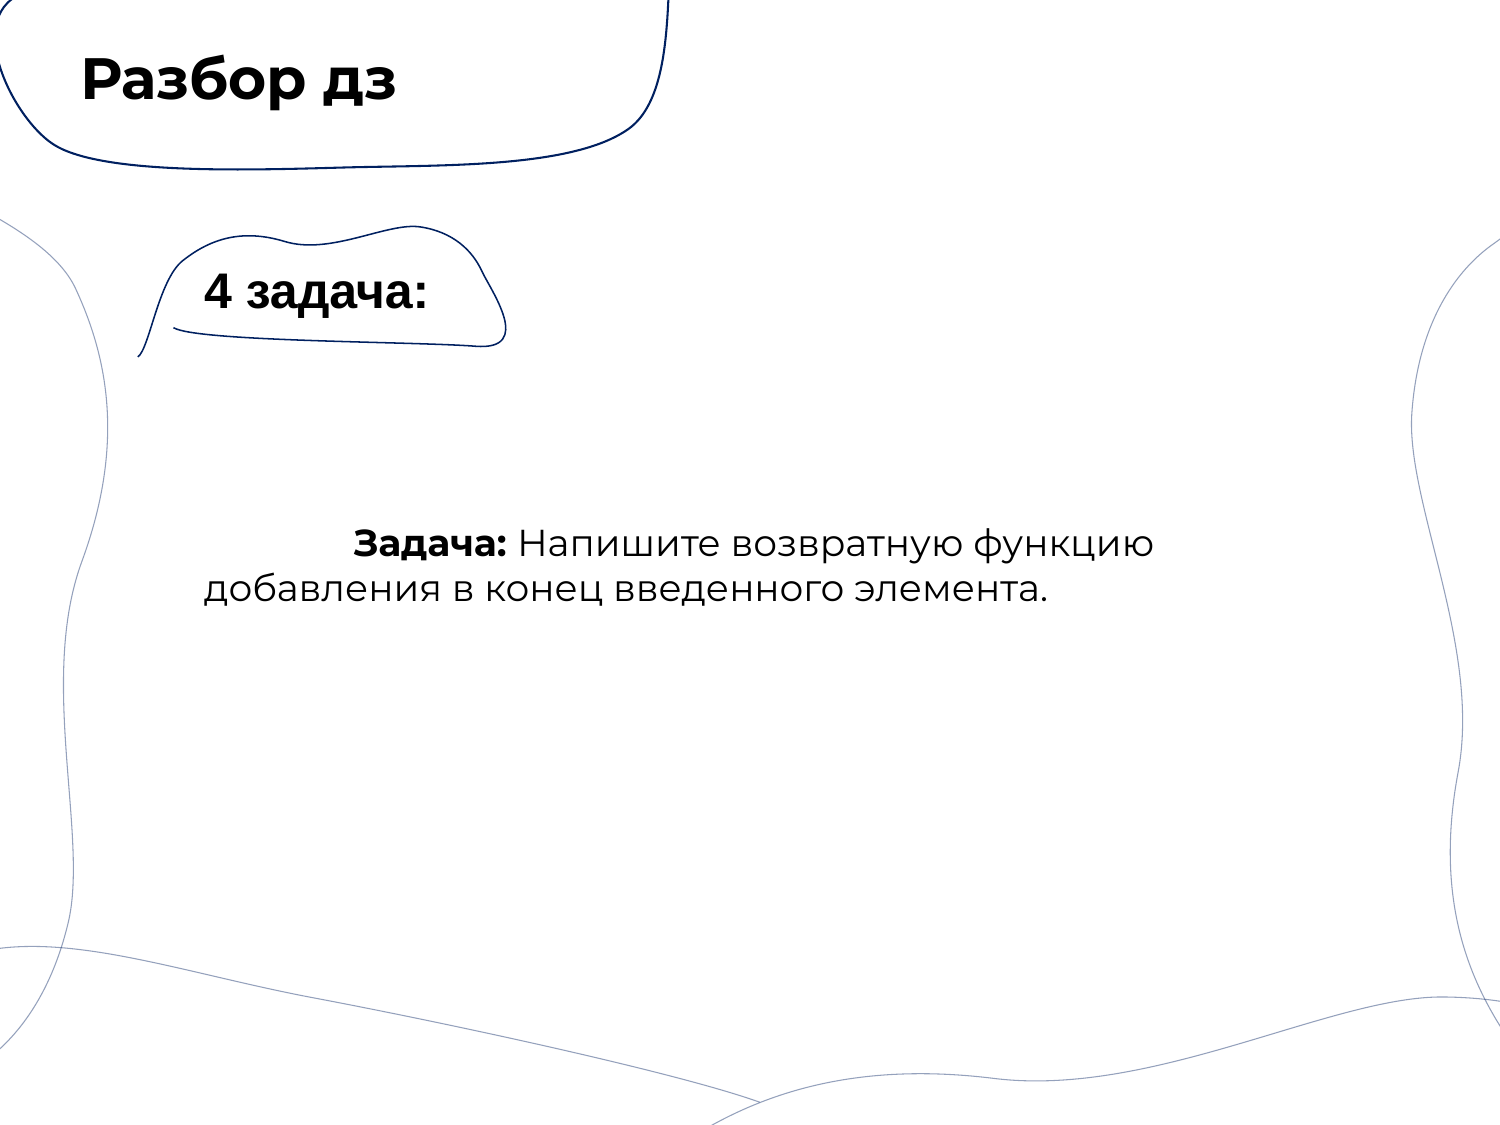

# Разбор дз

4 задача:

	Задача: Напишите возвратную функцию добавления в конец введенного элемента.